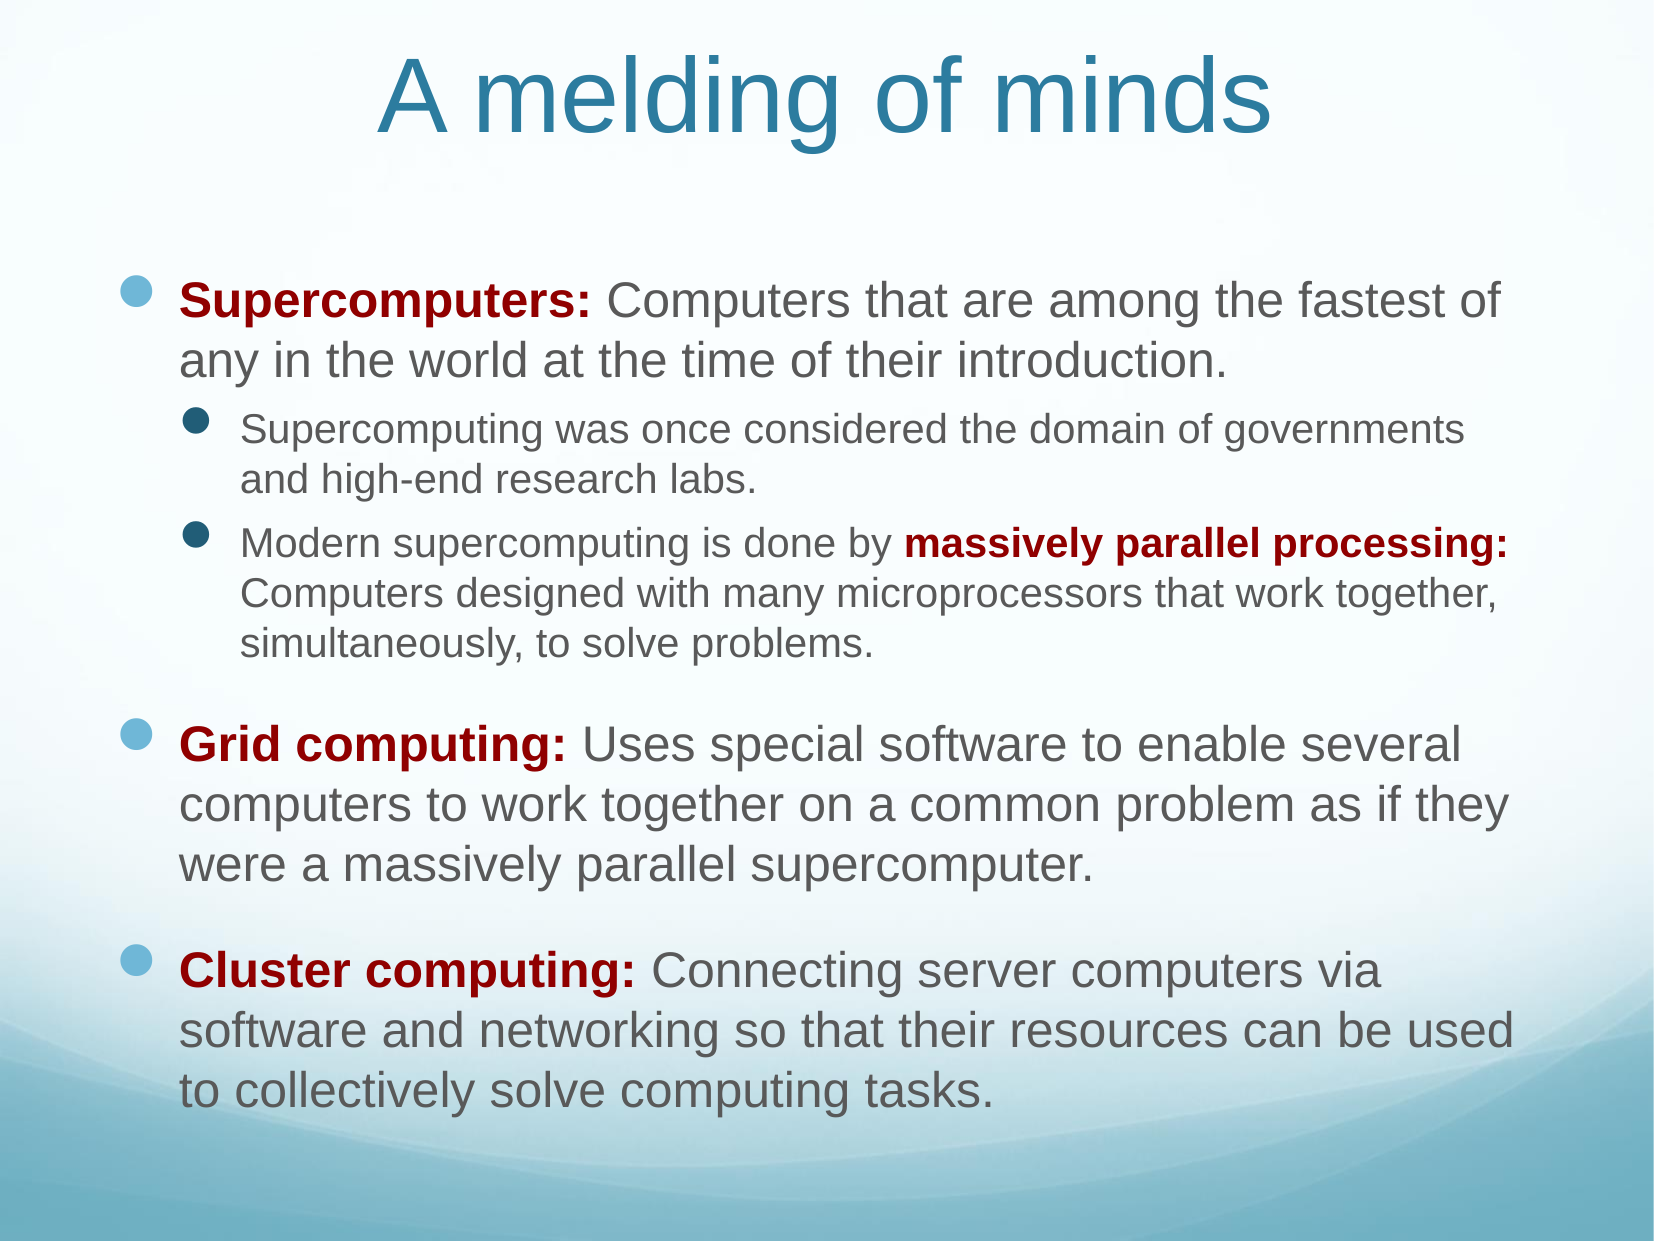

# A melding of minds
Supercomputers: Computers that are among the fastest of any in the world at the time of their introduction.
Supercomputing was once considered the domain of governments and high-end research labs.
Modern supercomputing is done by massively parallel processing: Computers designed with many microprocessors that work together, simultaneously, to solve problems.
Grid computing: Uses special software to enable several computers to work together on a common problem as if they were a massively parallel supercomputer.
Cluster computing: Connecting server computers via software and networking so that their resources can be used to collectively solve computing tasks.